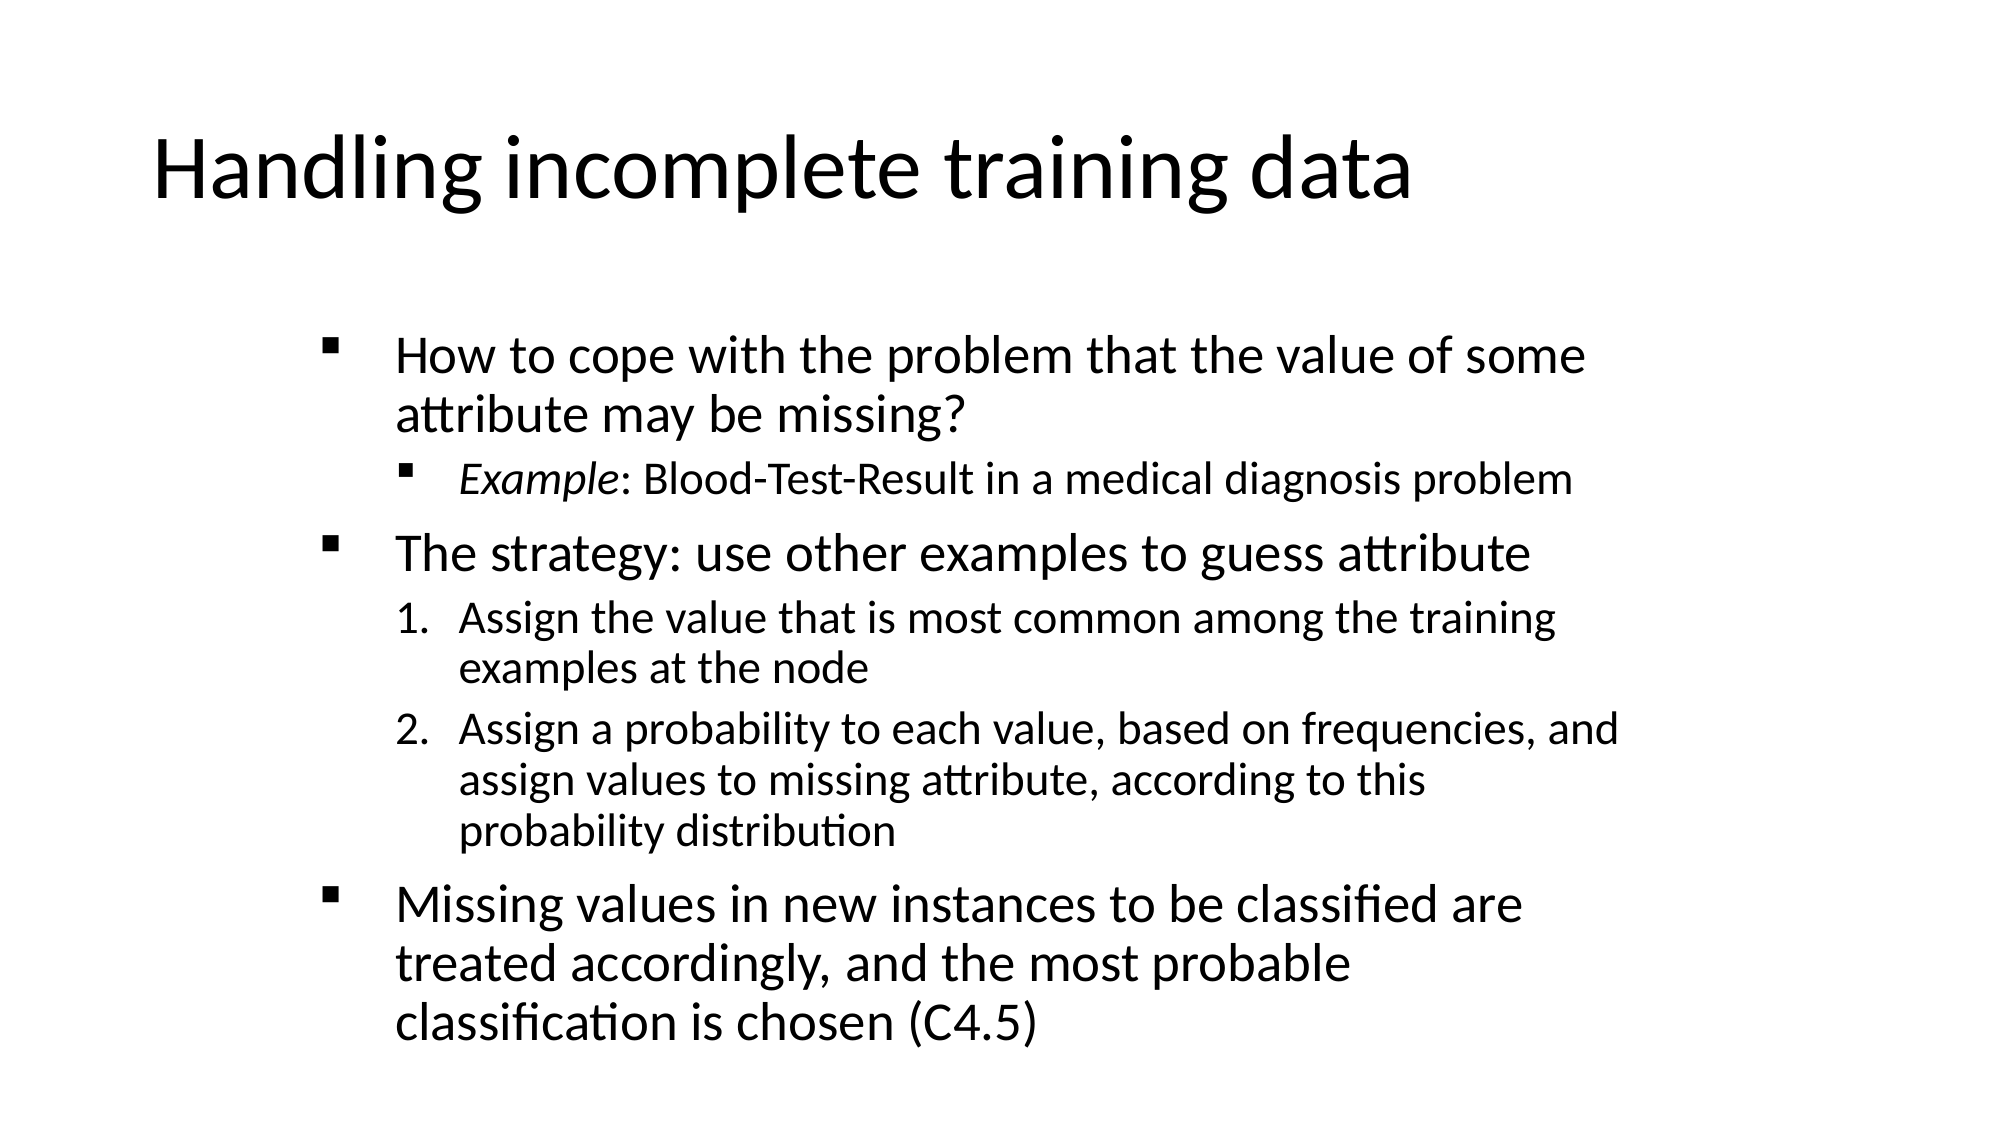

# Handling incomplete training data
How to cope with the problem that the value of some attribute may be missing?
Example: Blood-Test-Result in a medical diagnosis problem
The strategy: use other examples to guess attribute
Assign the value that is most common among the training examples at the node
Assign a probability to each value, based on frequencies, and assign values to missing attribute, according to this probability distribution
Missing values in new instances to be classified are treated accordingly, and the most probable classification is chosen (C4.5)